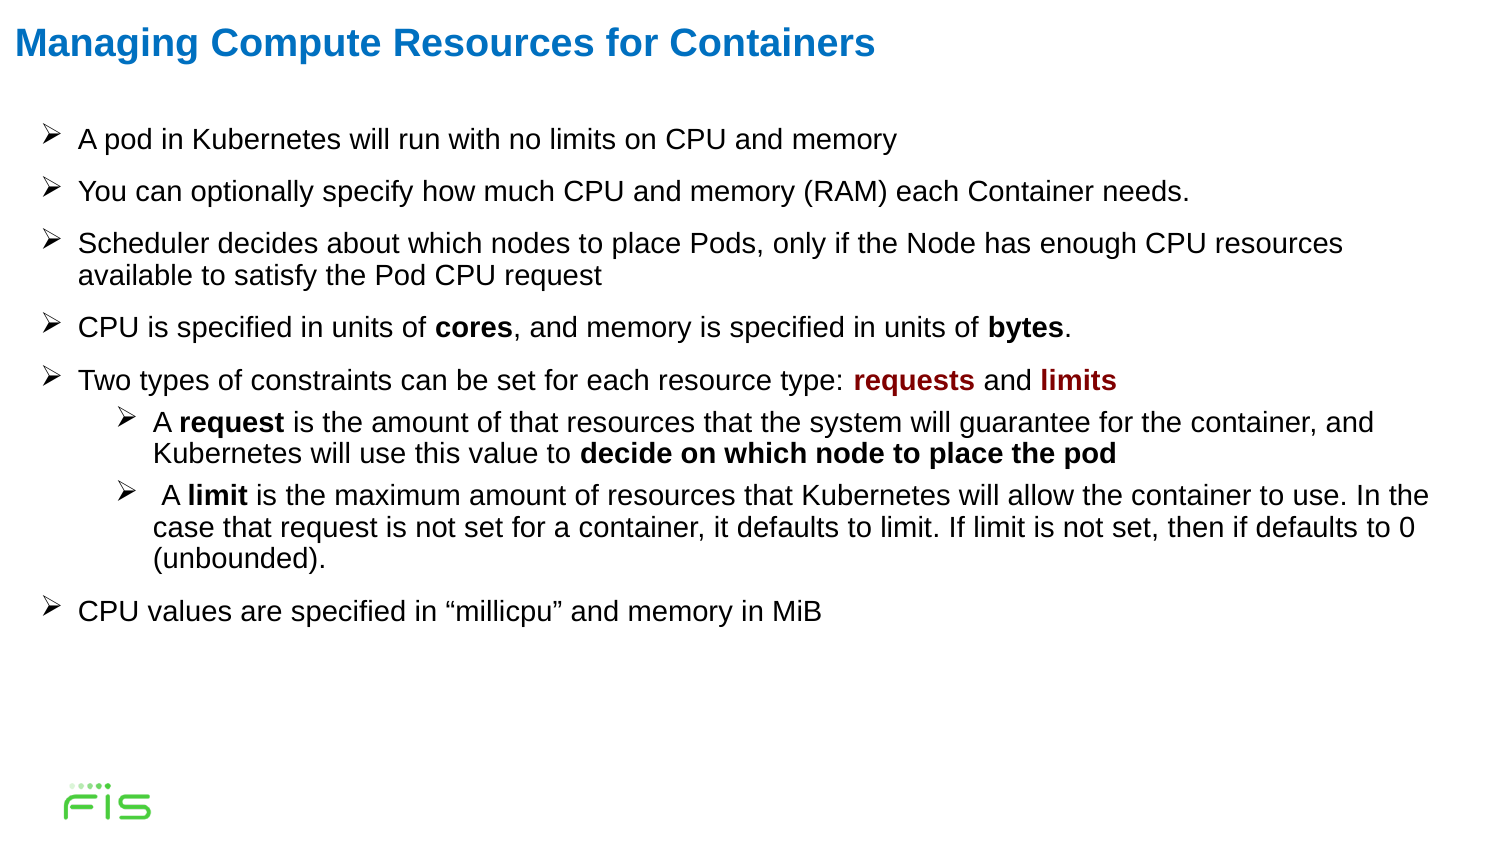

Managing Compute Resources for Containers
A pod in Kubernetes will run with no limits on CPU and memory
You can optionally specify how much CPU and memory (RAM) each Container needs.
Scheduler decides about which nodes to place Pods, only if the Node has enough CPU resources available to satisfy the Pod CPU request
CPU is specified in units of cores, and memory is specified in units of bytes.
Two types of constraints can be set for each resource type: requests and limits
A request is the amount of that resources that the system will guarantee for the container, and Kubernetes will use this value to decide on which node to place the pod
 A limit is the maximum amount of resources that Kubernetes will allow the container to use. In the case that request is not set for a container, it defaults to limit. If limit is not set, then if defaults to 0 (unbounded).
CPU values are specified in “millicpu” and memory in MiB